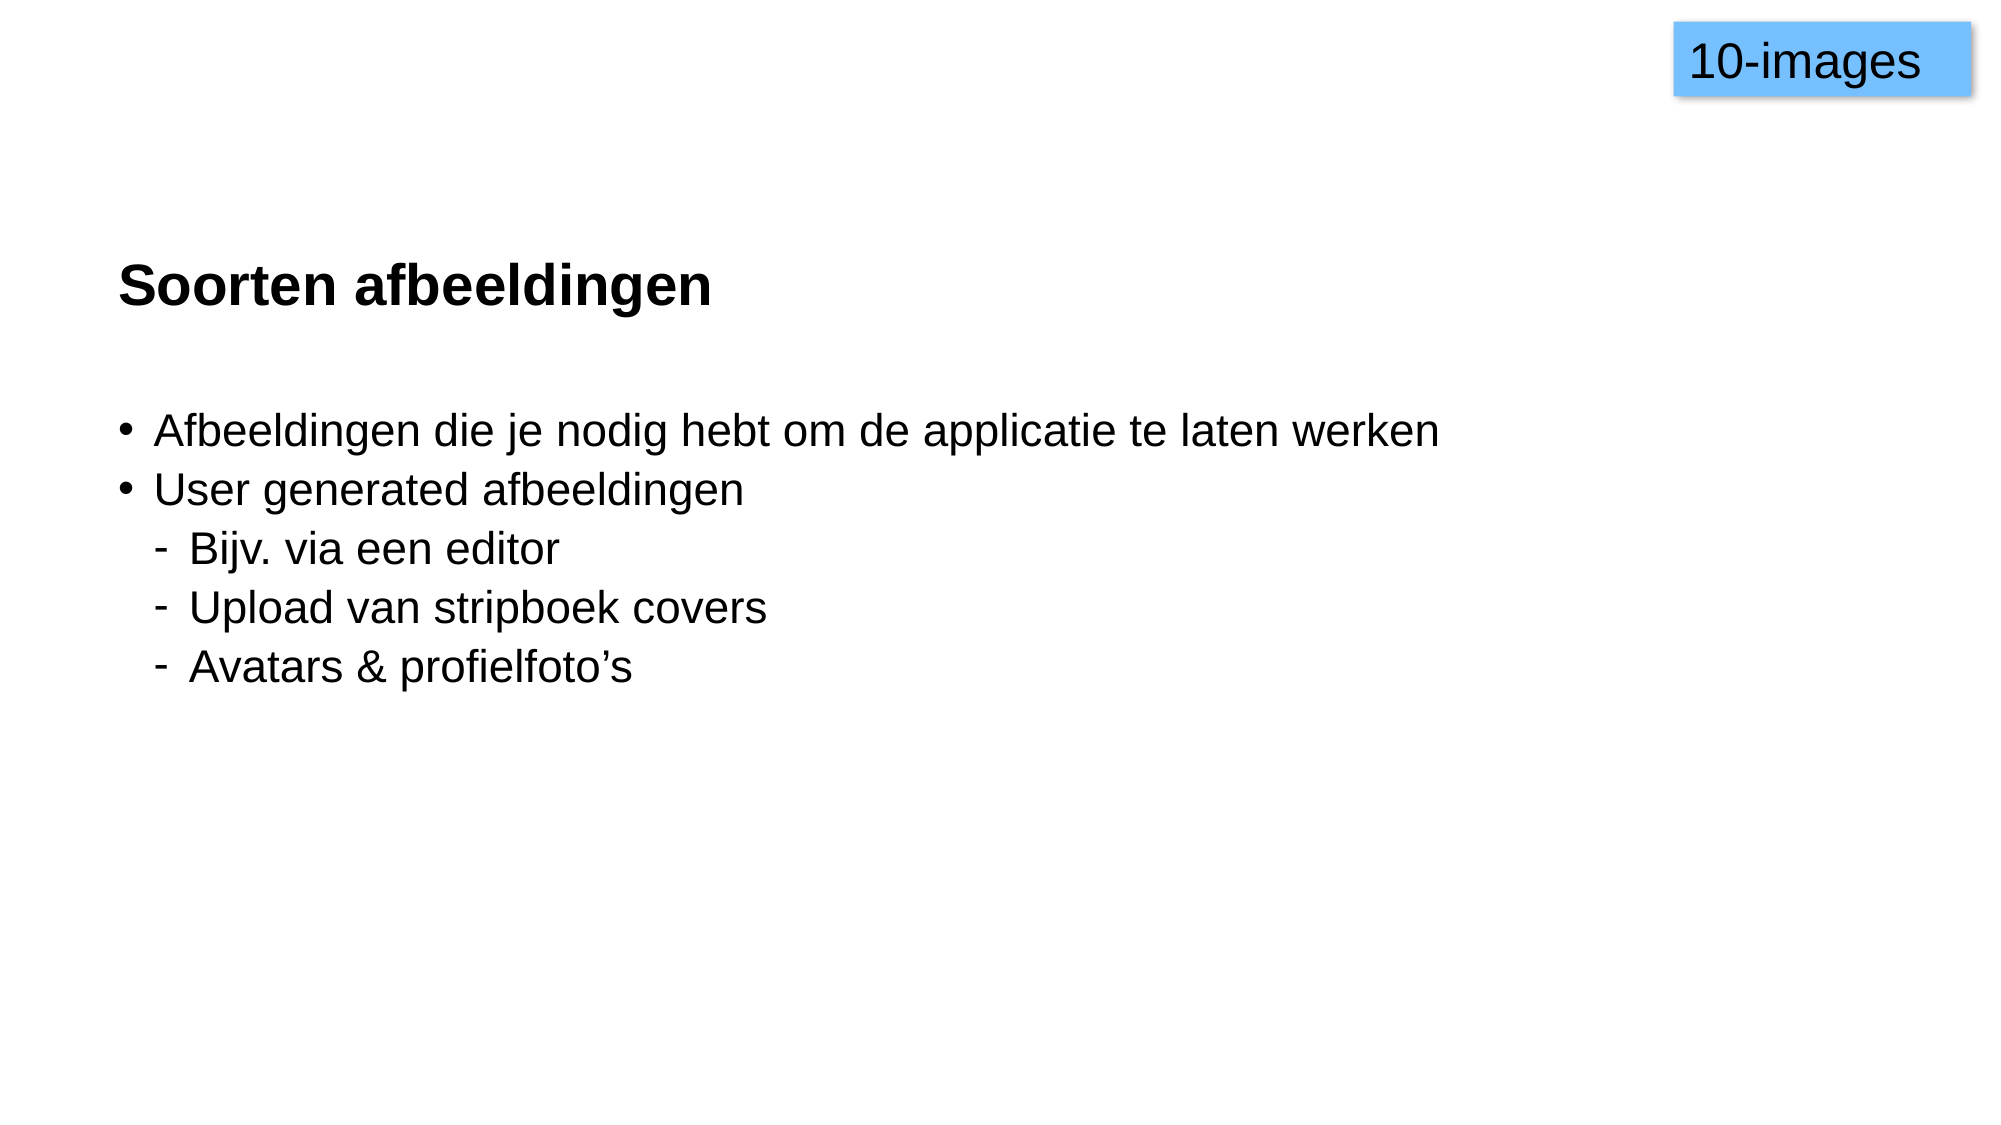

10-images
# Soorten afbeeldingen
Afbeeldingen die je nodig hebt om de applicatie te laten werken
User generated afbeeldingen
Bijv. via een editor
Upload van stripboek covers
Avatars & profielfoto’s